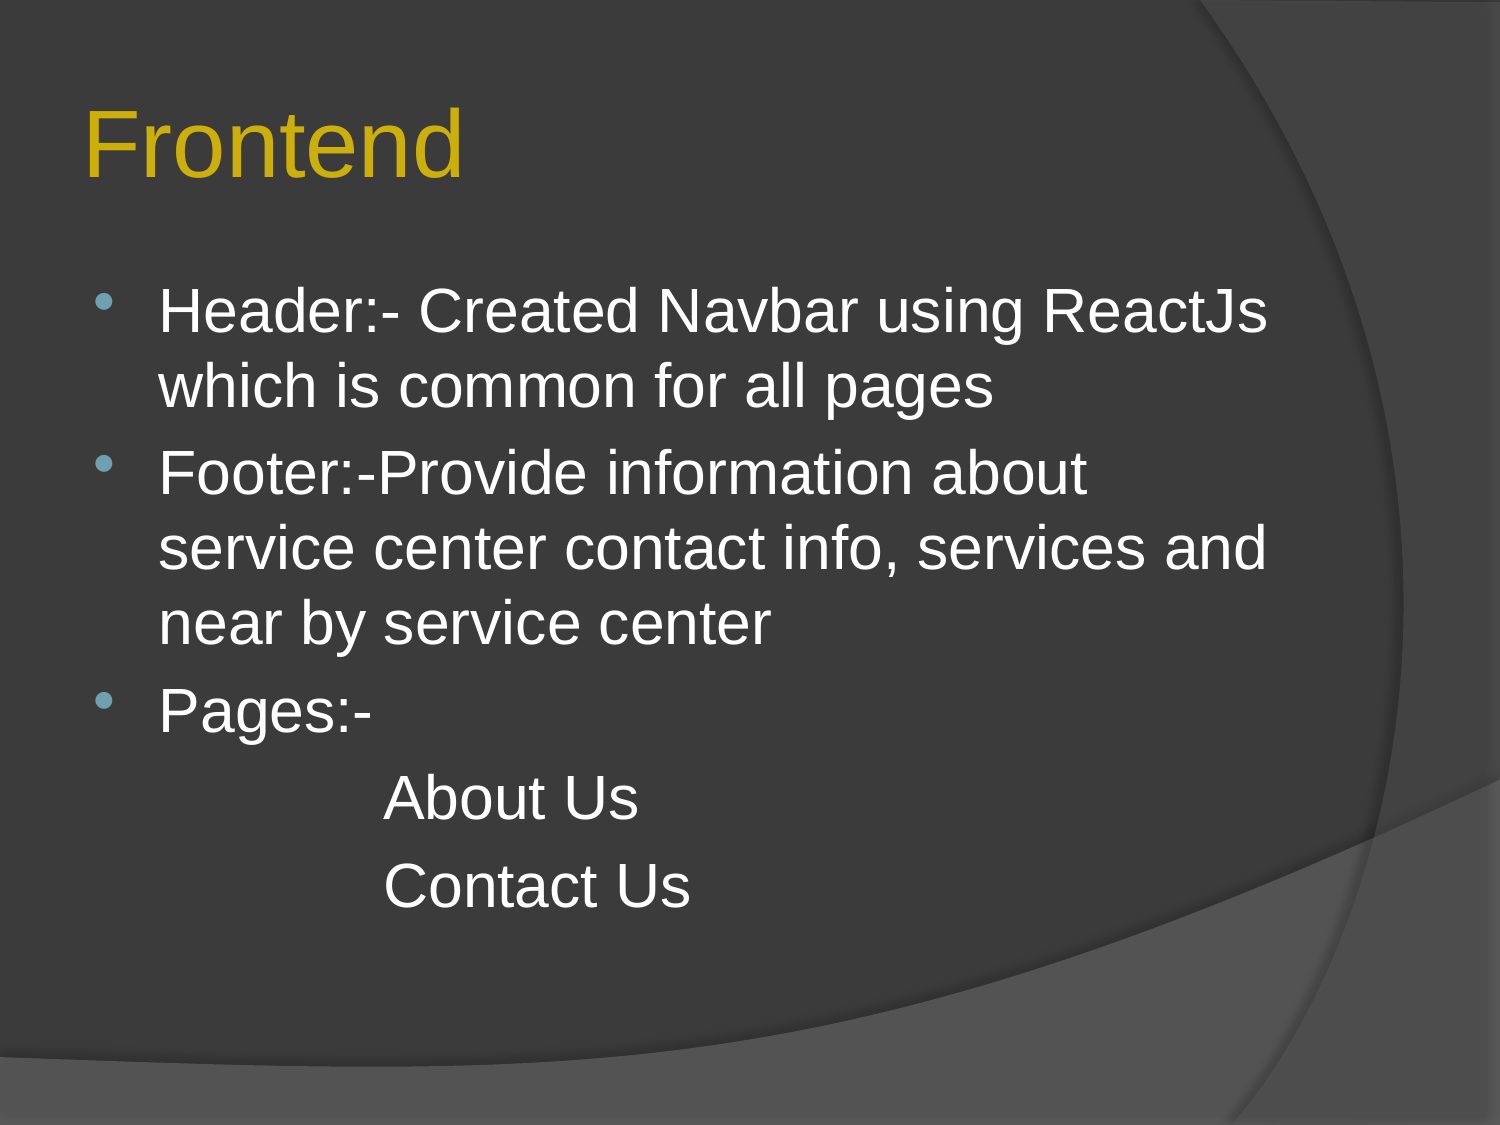

# Frontend
Header:- Created Navbar using ReactJs which is common for all pages
Footer:-Provide information about service center contact info, services and near by service center
Pages:-
                 About Us
                 Contact Us